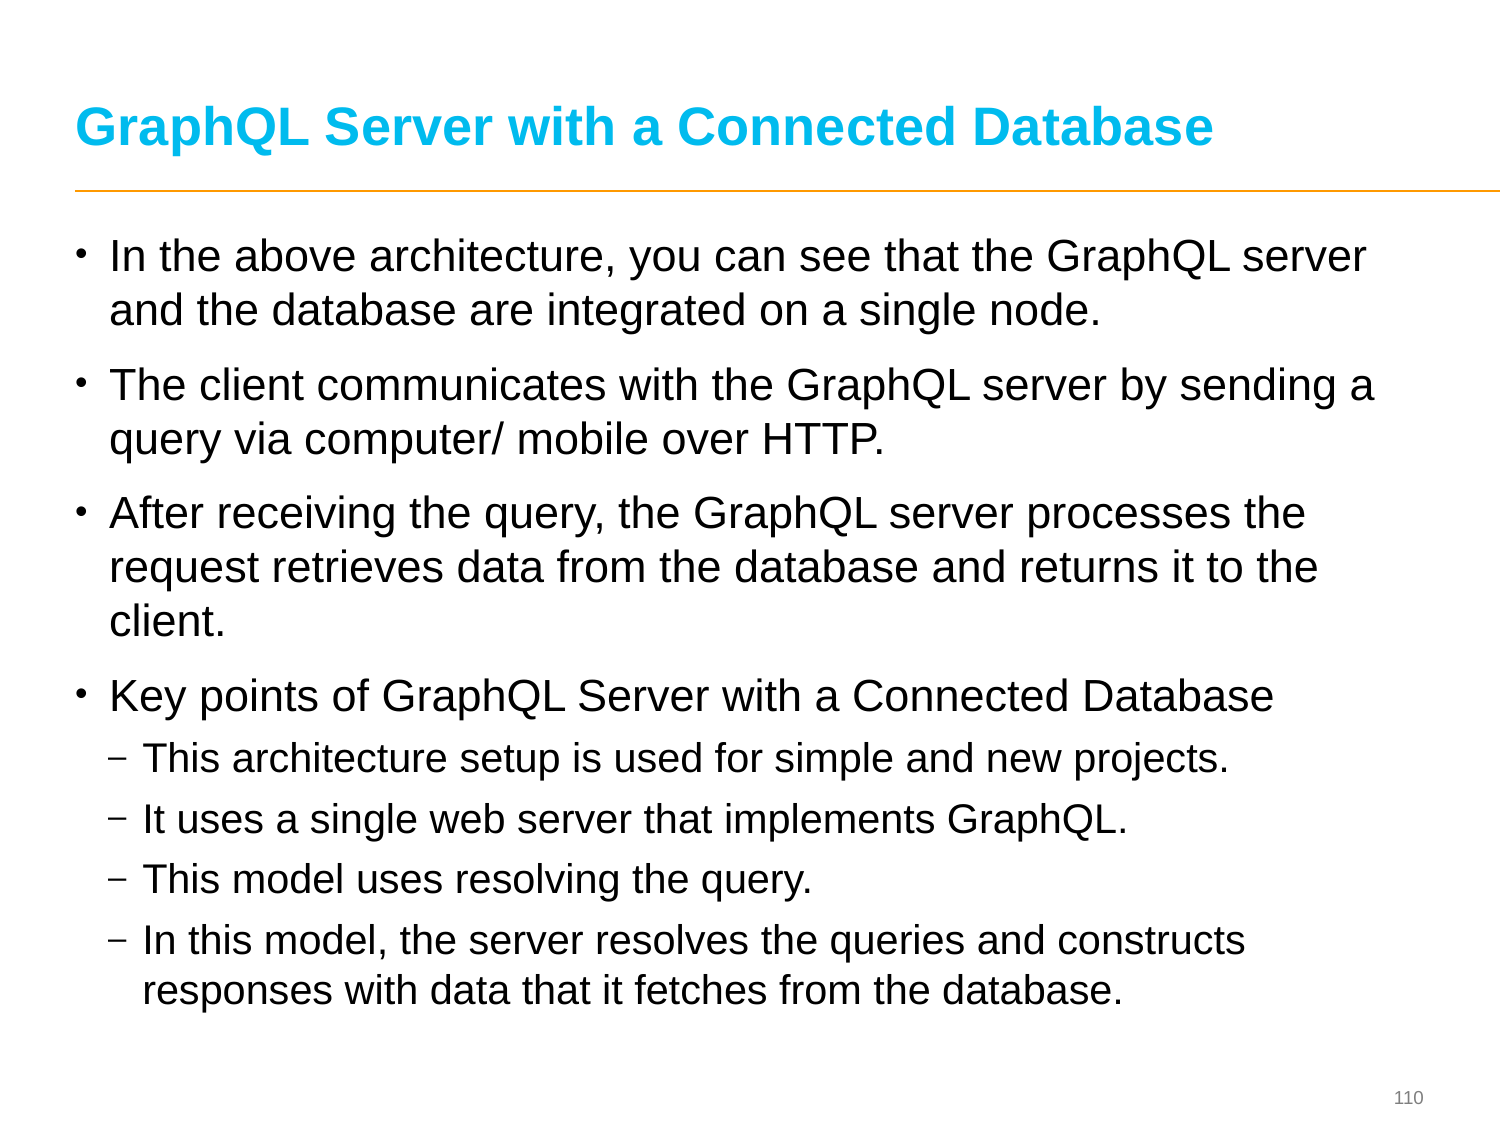

# GraphQL Server with a Connected Database
In the above architecture, you can see that the GraphQL server and the database are integrated on a single node.
The client communicates with the GraphQL server by sending a query via computer/ mobile over HTTP.
After receiving the query, the GraphQL server processes the request retrieves data from the database and returns it to the client.
Key points of GraphQL Server with a Connected Database
This architecture setup is used for simple and new projects.
It uses a single web server that implements GraphQL.
This model uses resolving the query.
In this model, the server resolves the queries and constructs responses with data that it fetches from the database.